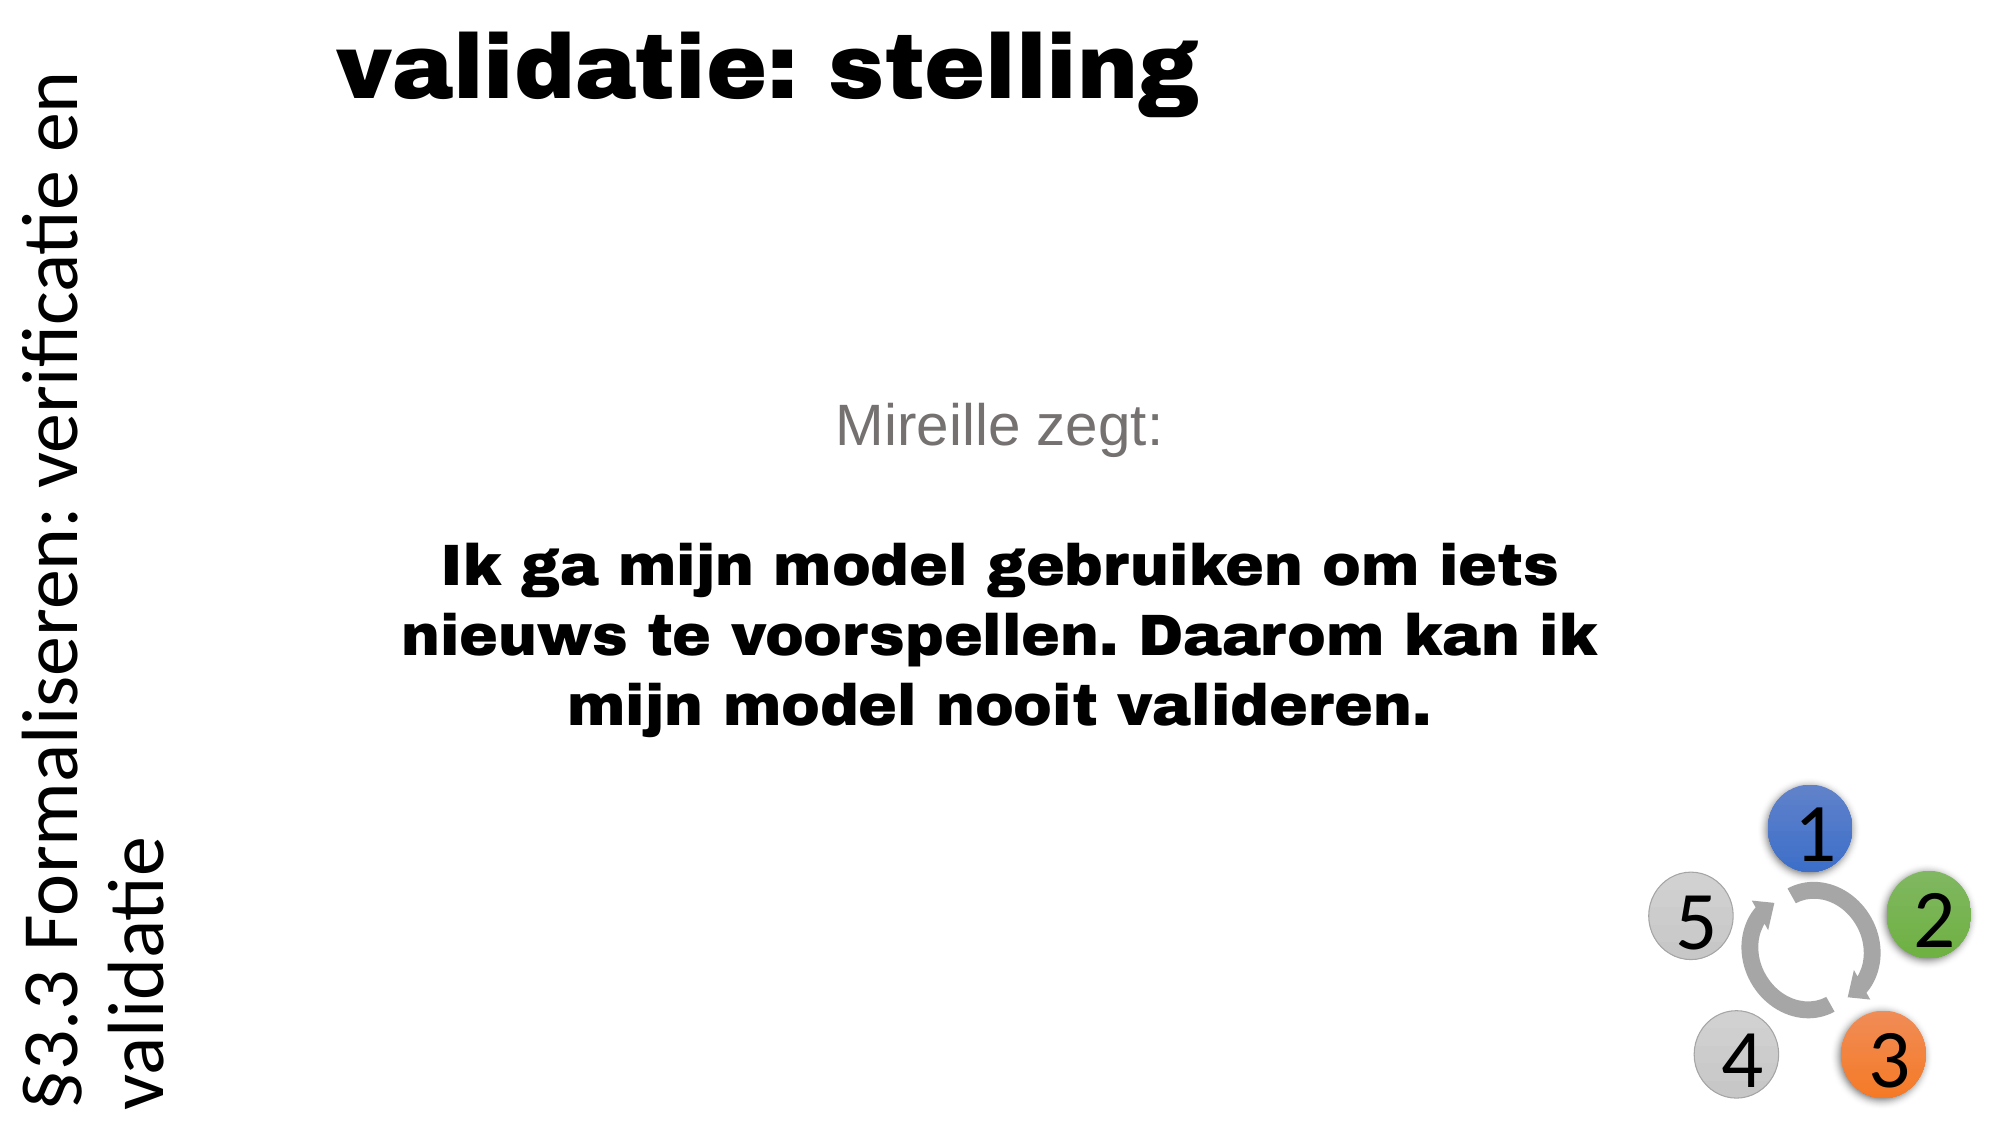

validatie: stelling
Mireille zegt:
Ik ga mijn model gebruiken om iets nieuws te voorspellen. Daarom kan ik mijn model nooit valideren.
§3.3 Formaliseren: verificatie en validatie
1
2
5

4
3